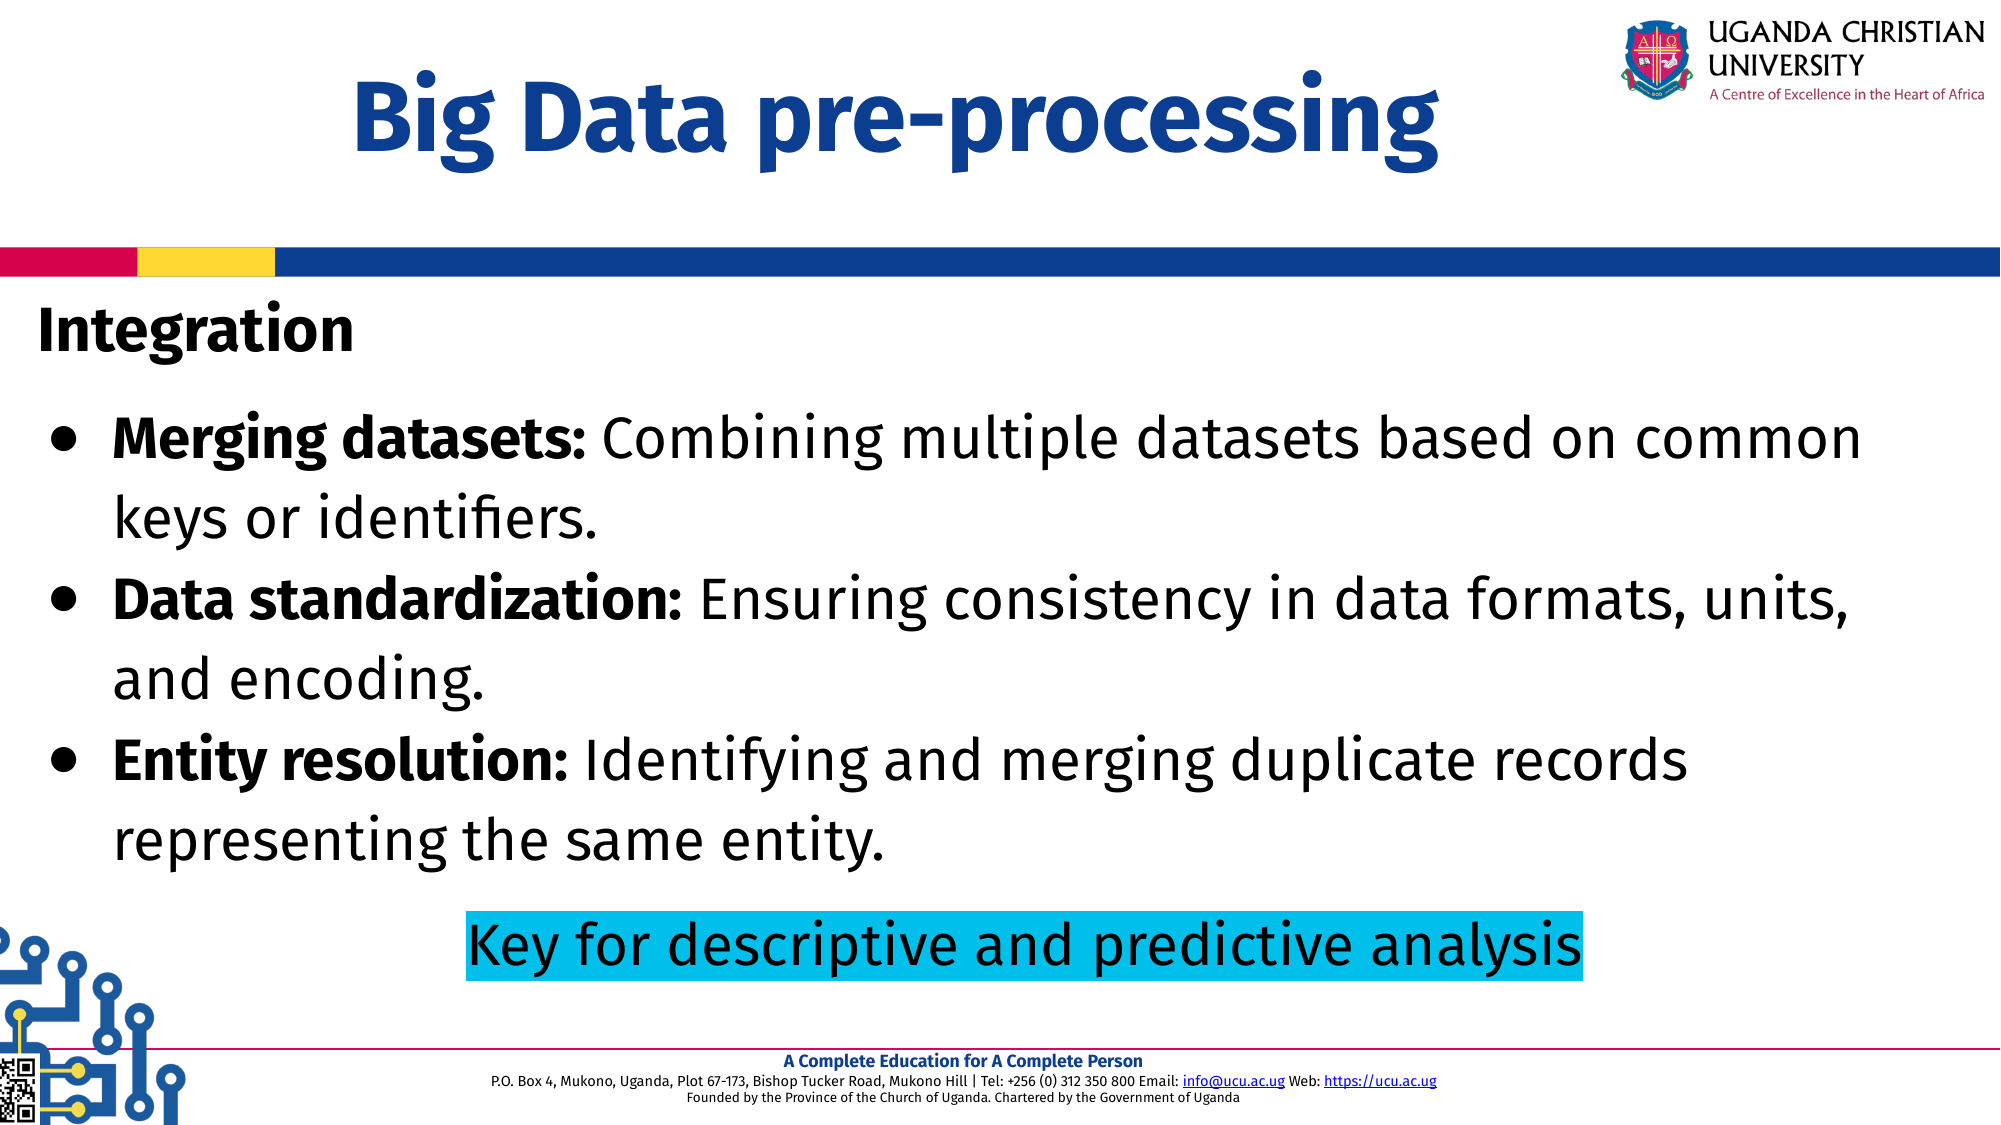

Big Data pre-processing

Integration
Merging datasets: Combining multiple datasets based on common keys or identifiers.
Data standardization: Ensuring consistency in data formats, units, and encoding.
Entity resolution: Identifying and merging duplicate records representing the same entity.
 Key for descriptive and predictive analysis